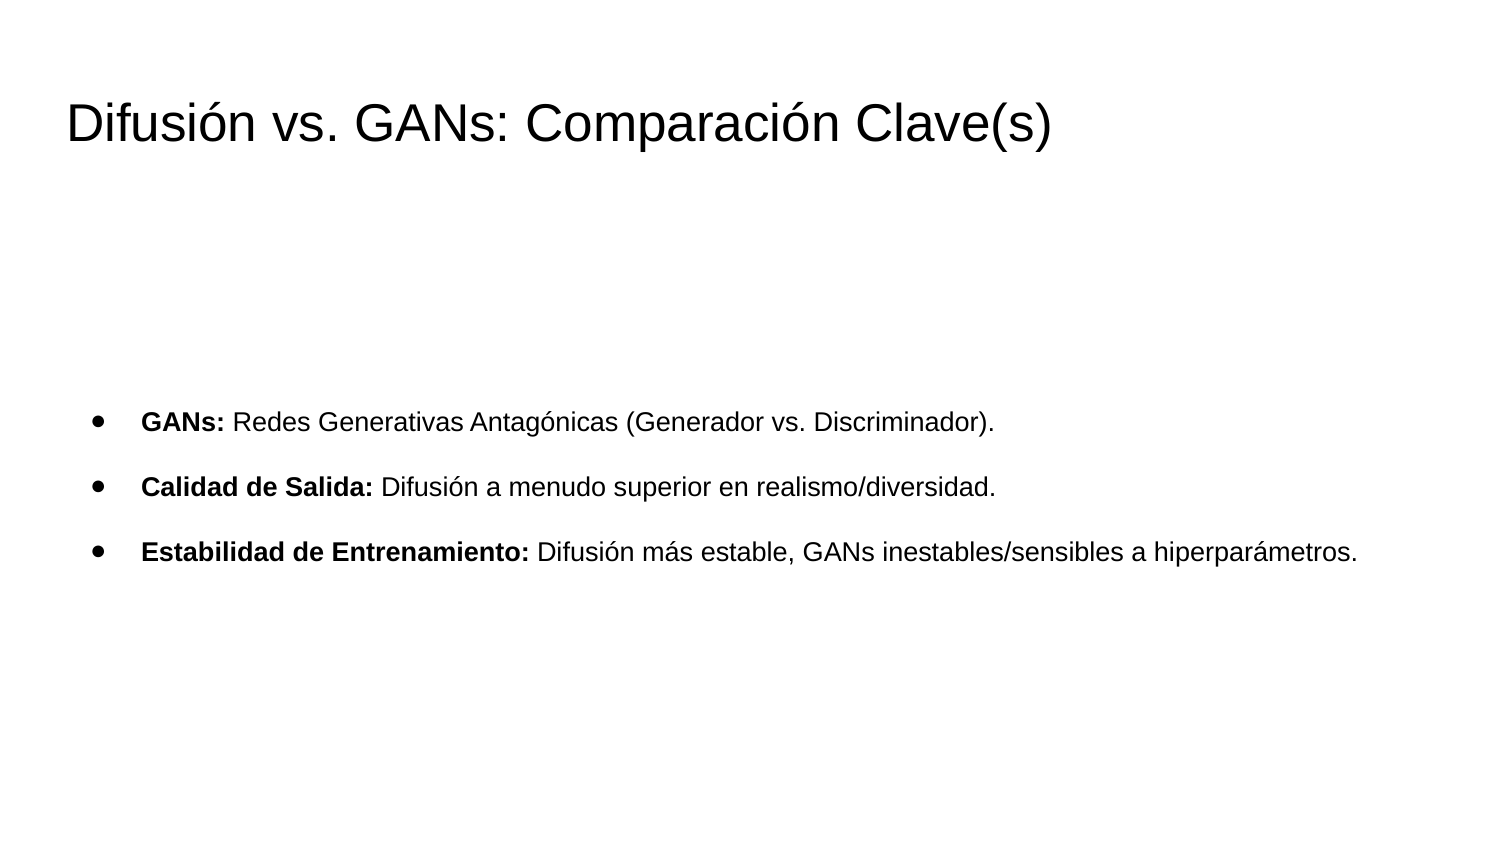

# Difusión vs. GANs: Comparación Clave(s)
GANs: Redes Generativas Antagónicas (Generador vs. Discriminador).
Calidad de Salida: Difusión a menudo superior en realismo/diversidad.
Estabilidad de Entrenamiento: Difusión más estable, GANs inestables/sensibles a hiperparámetros.